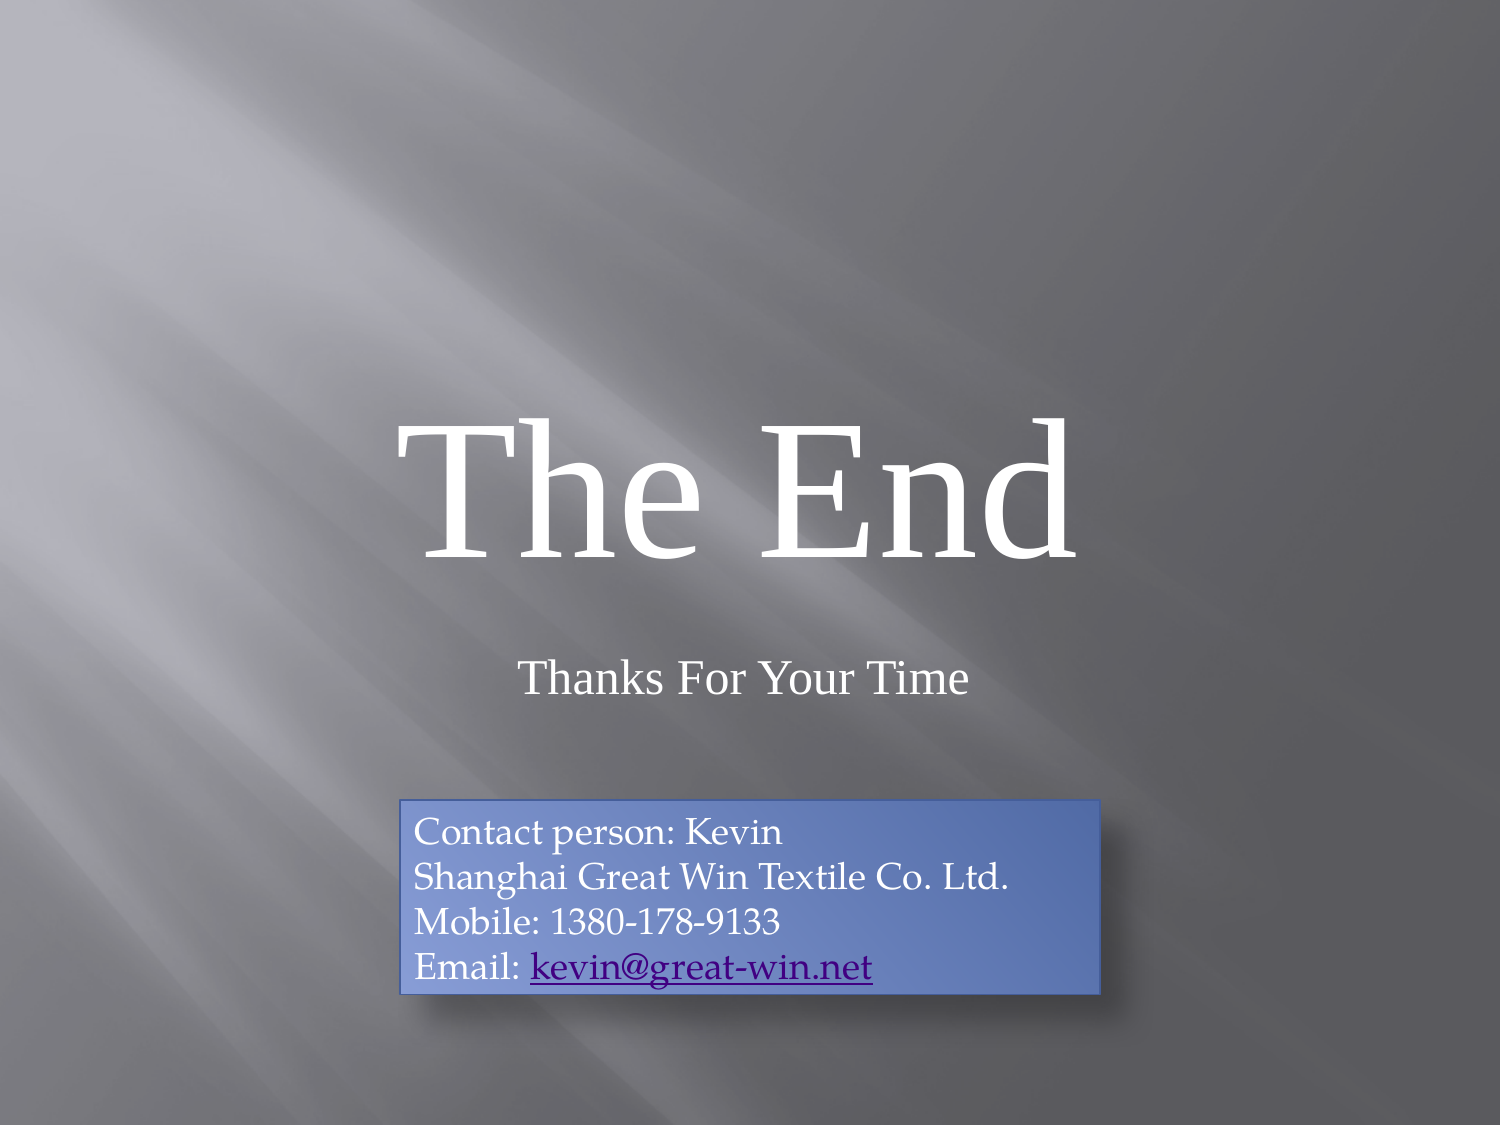

The End
Thanks For Your Time
Contact person: Kevin
Shanghai Great Win Textile Co. Ltd.
Mobile: 1380-178-9133
Email: kevin@great-win.net